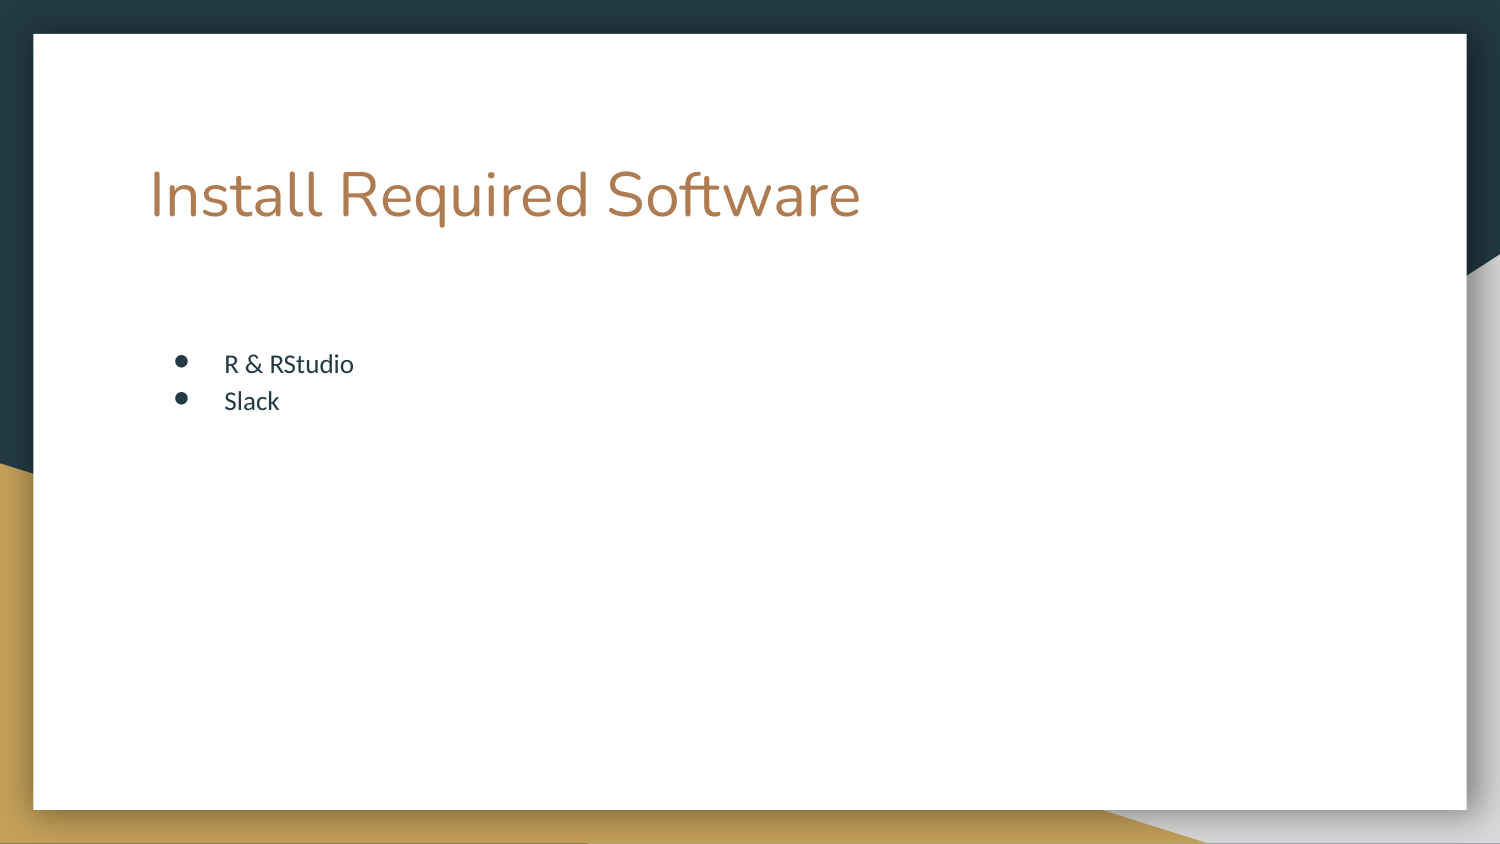

# Install Required Software
R & RStudio
Slack